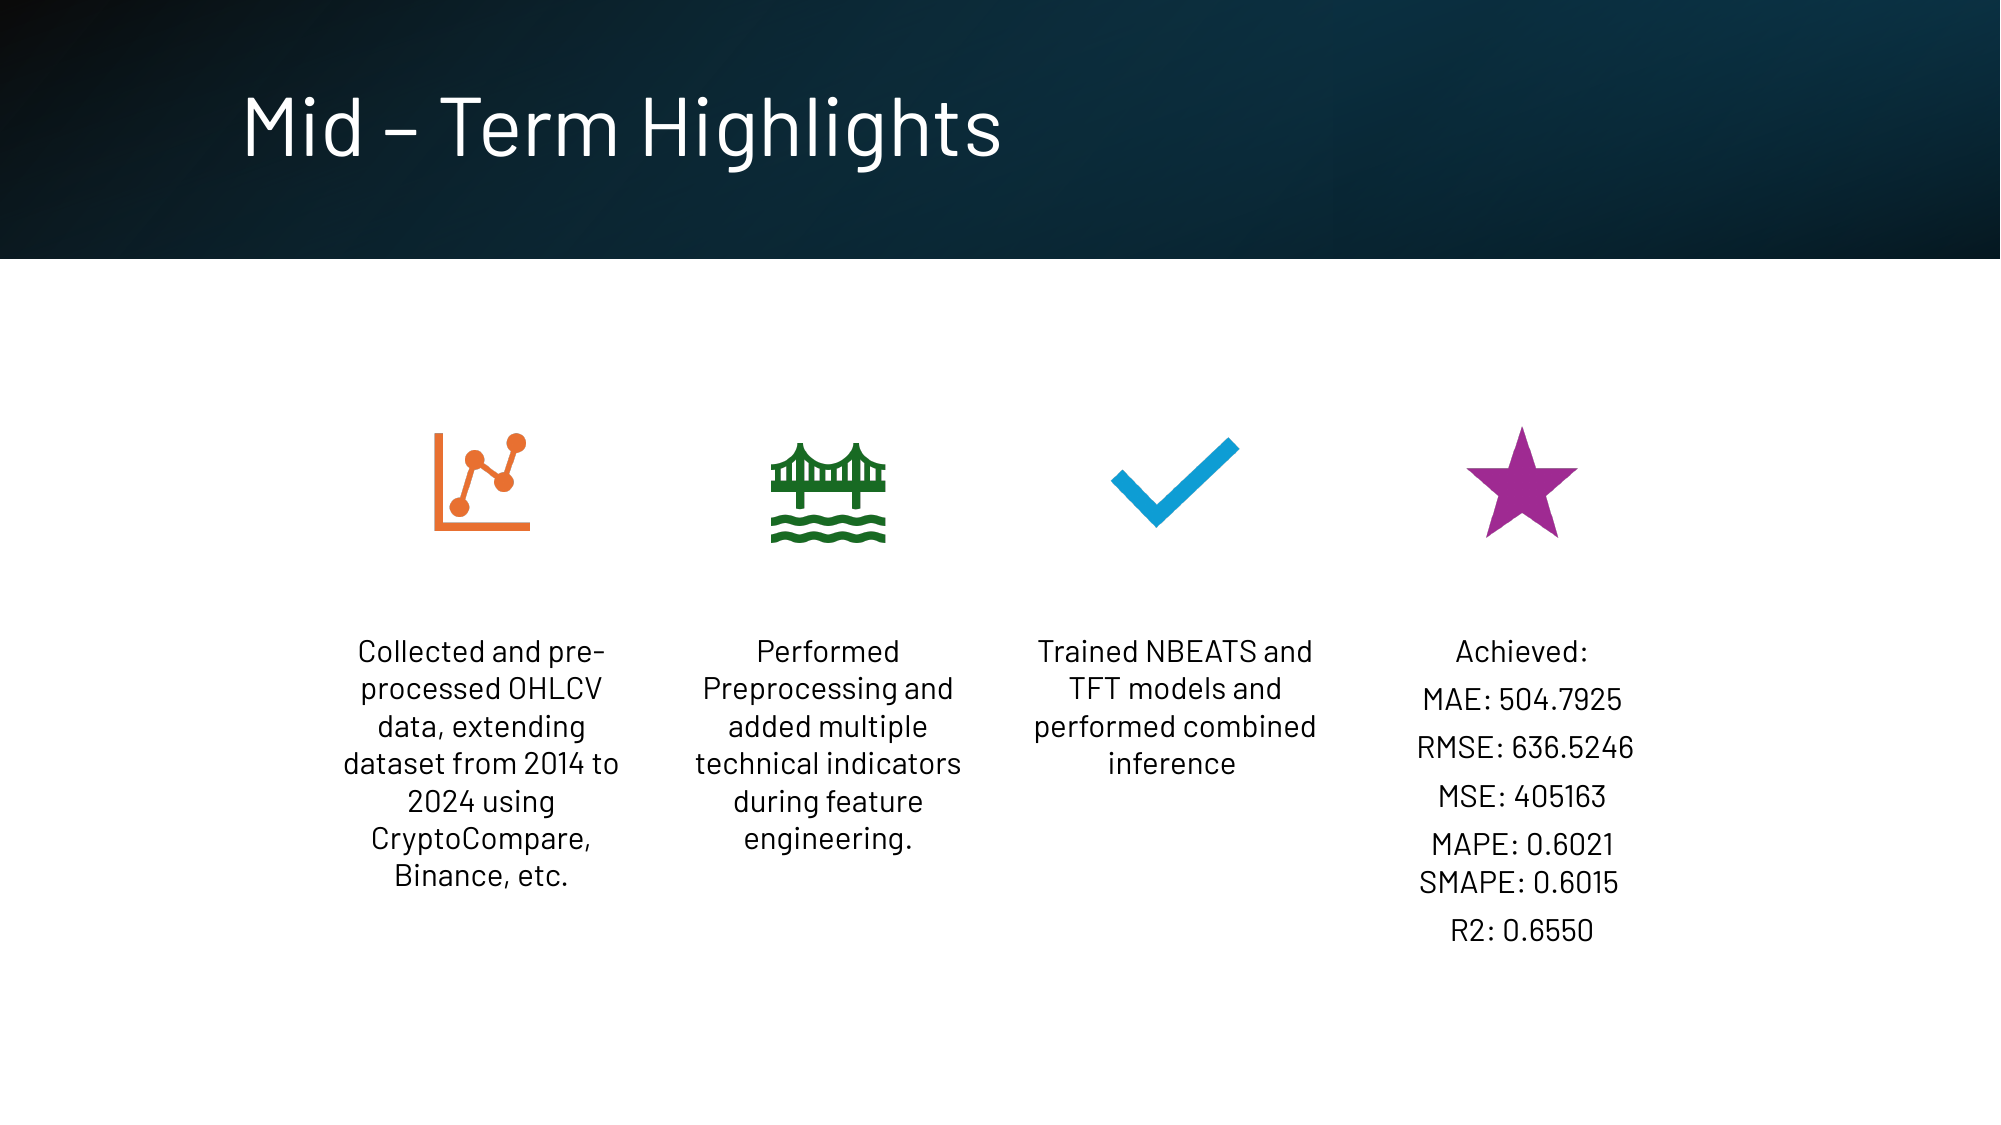

# Mid – Term Highlights
Collected and pre-processed OHLCV data, extending dataset from 2014 to 2024 using CryptoCompare, Binance, etc.
Performed Preprocessing and added multiple technical indicators during feature engineering.
Trained NBEATS and TFT models and performed combined inference
Achieved:
MAE: 504.7925
 RMSE: 636.5246
 MSE: 405163
MAPE: 0.6021 SMAPE: 0.6015
R2: 0.6550